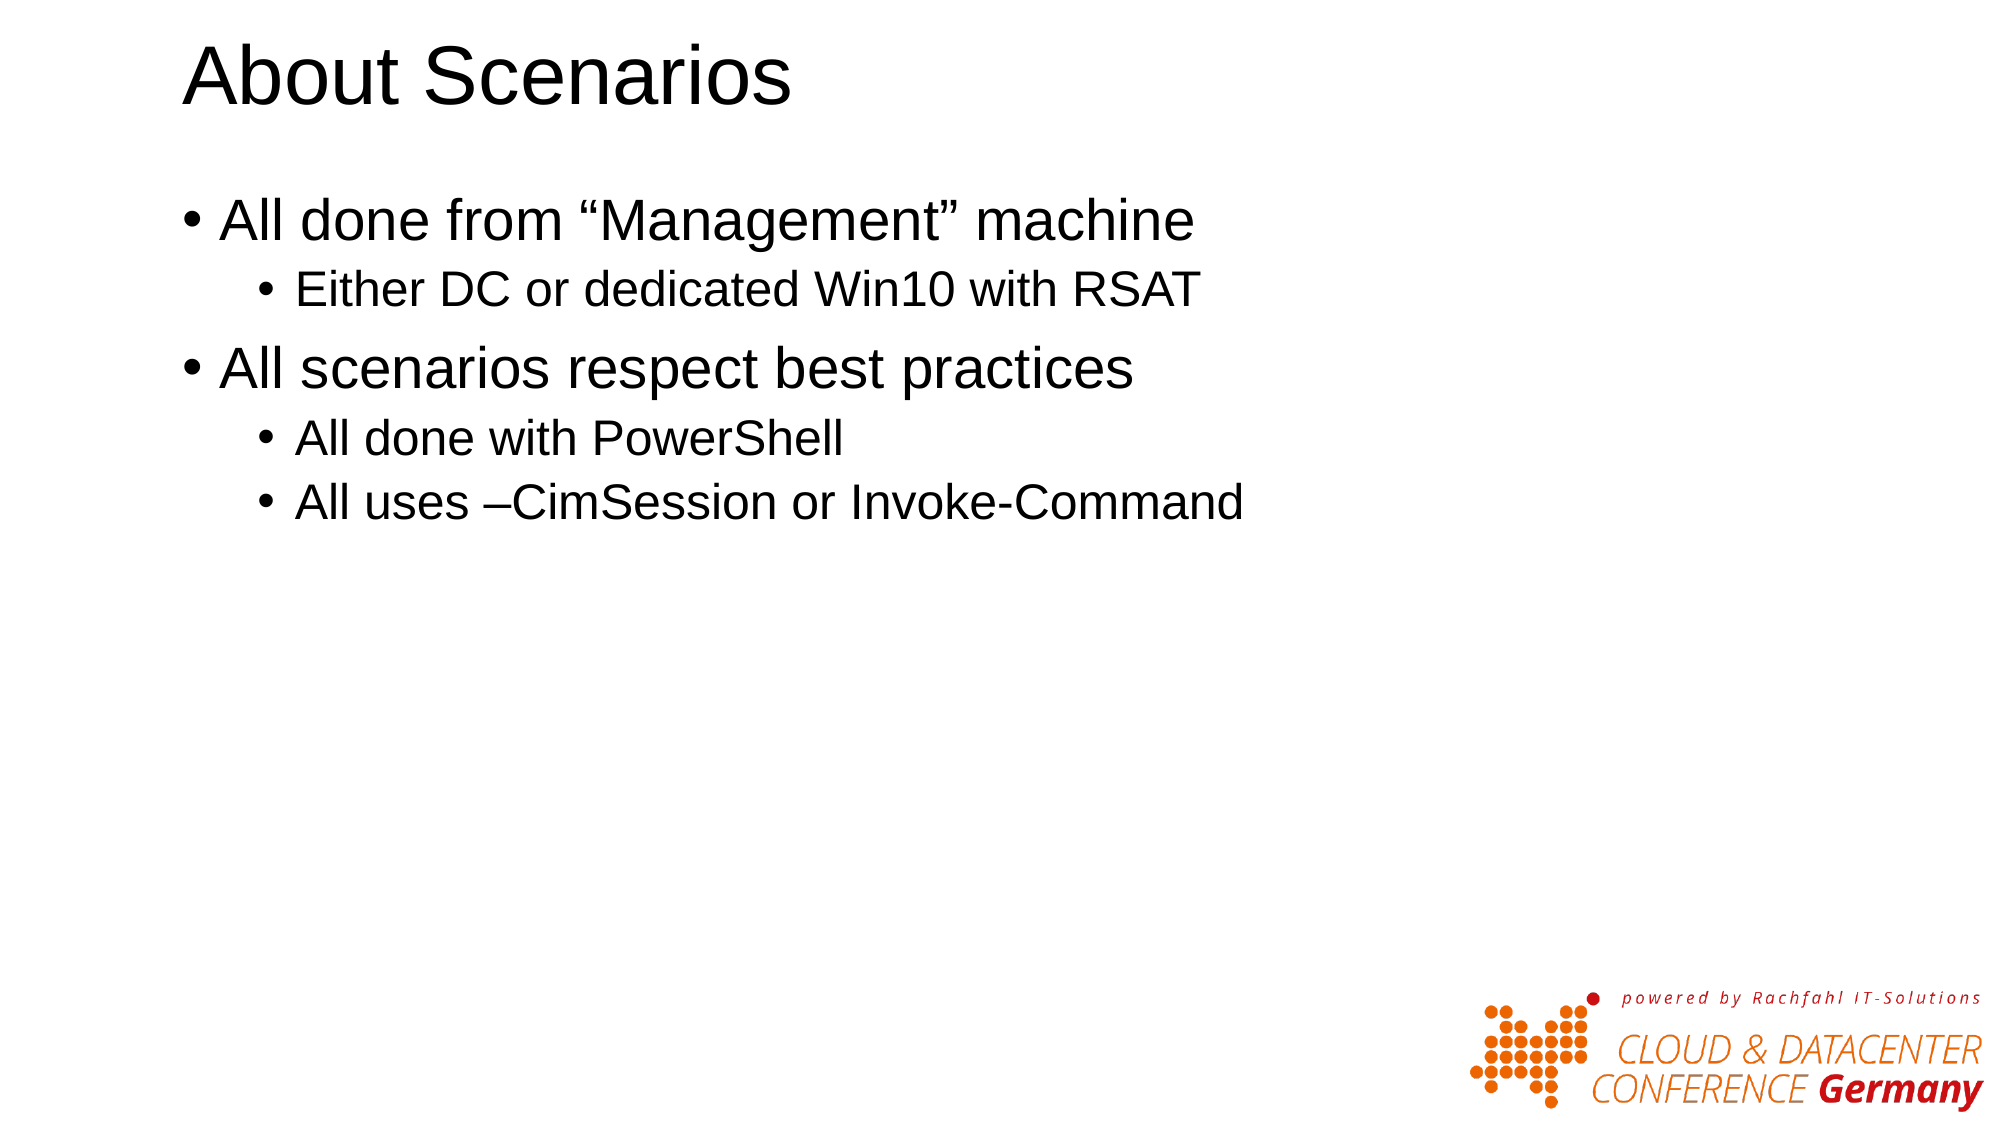

# About Scenarios
All done from “Management” machine
Either DC or dedicated Win10 with RSAT
All scenarios respect best practices
All done with PowerShell
All uses –CimSession or Invoke-Command